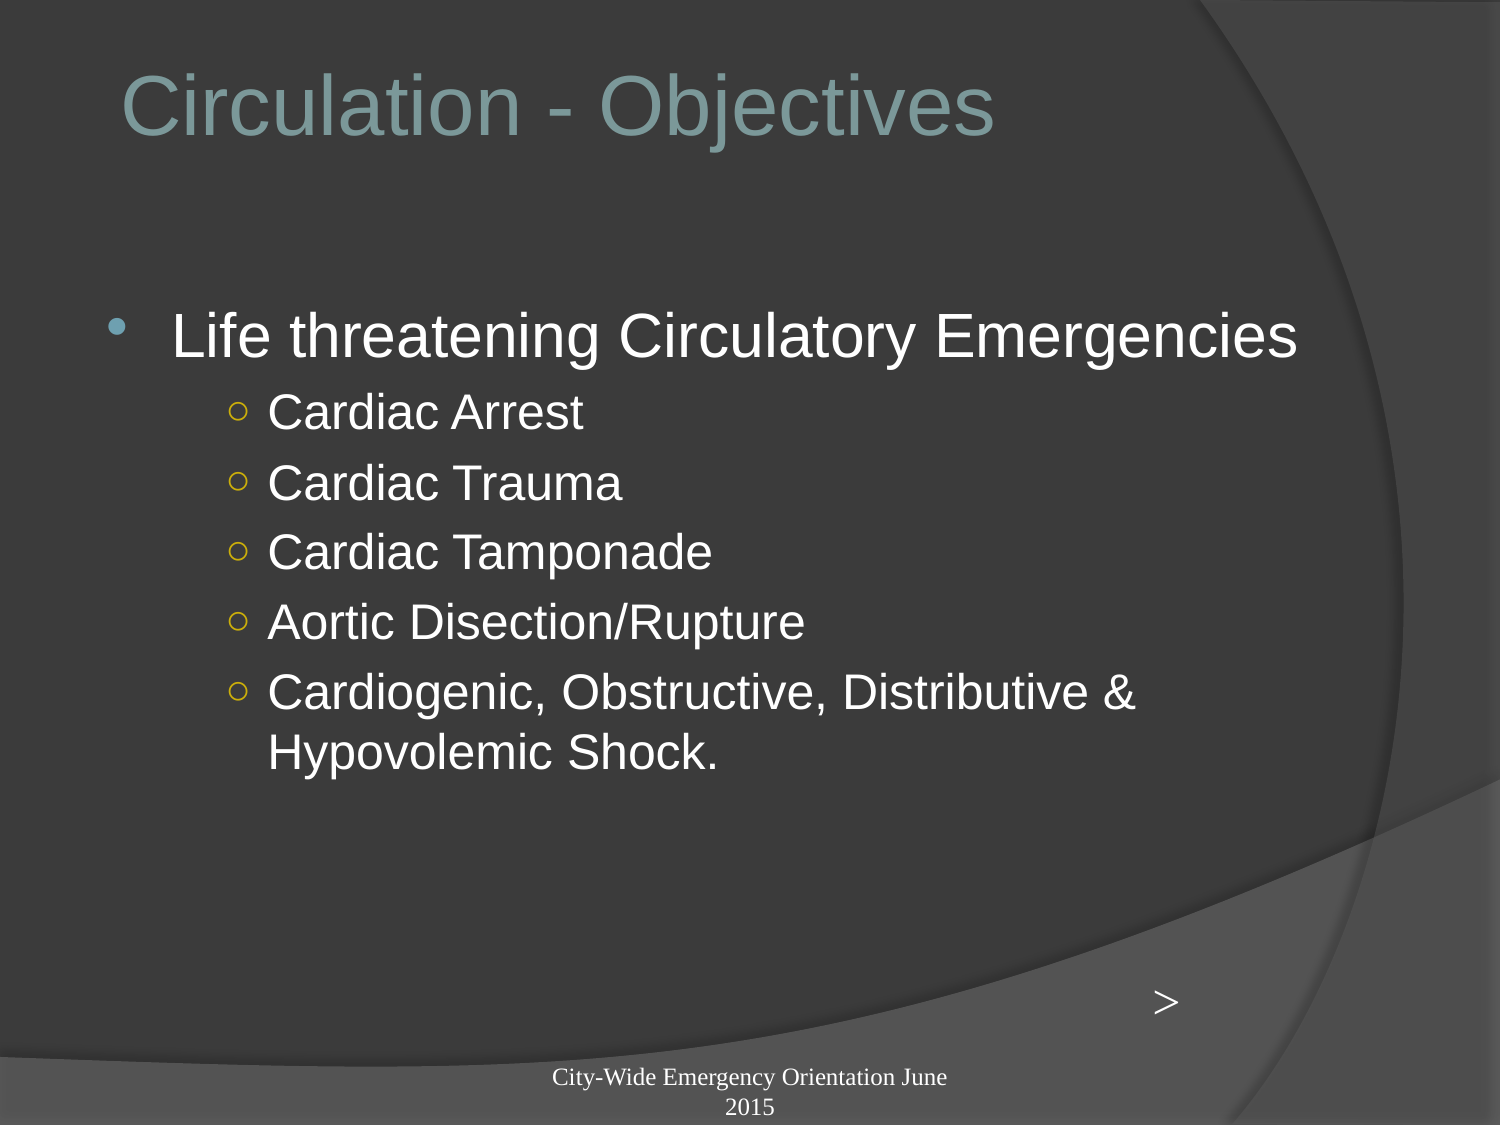

# Circulation - Objectives
Life threatening Circulatory Emergencies
Cardiac Arrest
Cardiac Trauma
Cardiac Tamponade
Aortic Disection/Rupture
Cardiogenic, Obstructive, Distributive & Hypovolemic Shock.

>
City-Wide Emergency Orientation June 2015